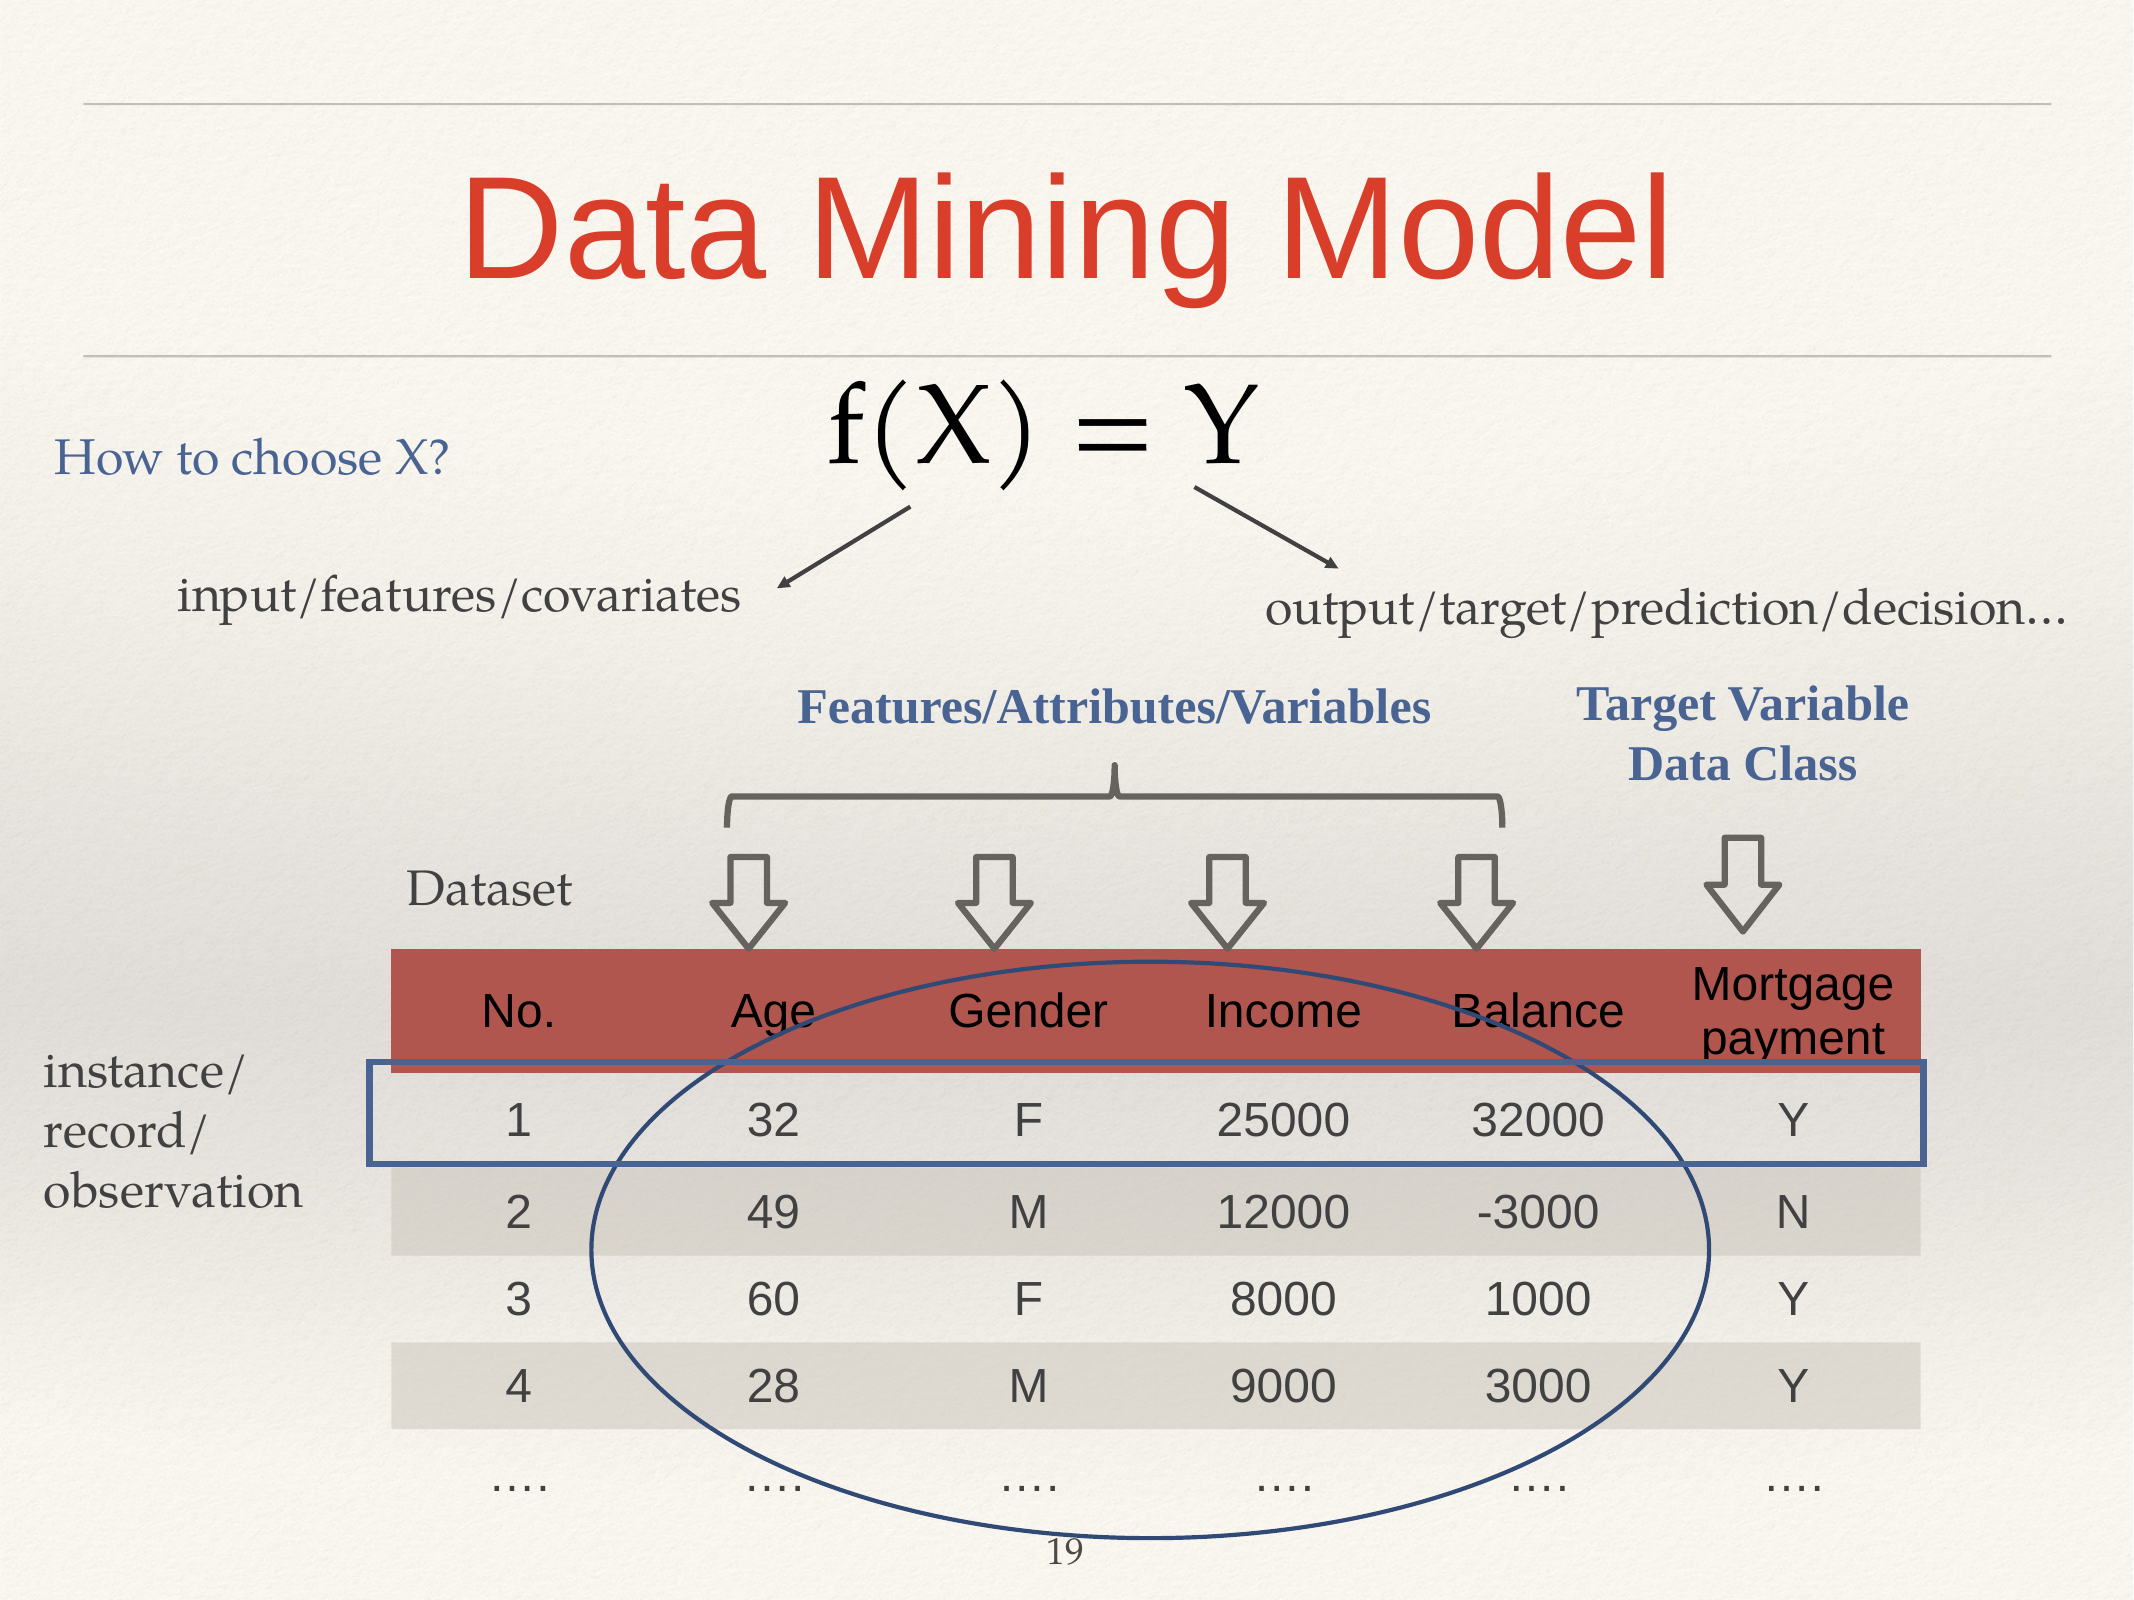

# Data Mining Model
f(X) = Y
How to choose X?

input/features/covariates
output/target/prediction/decision…
Target Variable
Data Class

Features/Attributes/Variables

Dataset

| No. | Age | Gender | Income | Balance | Mortgage payment |
| --- | --- | --- | --- | --- | --- |
| 1 | 32 | F | 25000 | 32000 | Y |
| 2 | 49 | M | 12000 | -3000 | N |
| 3 | 60 | F | 8000 | 1000 | Y |
| 4 | 28 | M | 9000 | 3000 | Y |
| …. | …. | …. | …. | …. | …. |
instance/
record/
observation

19